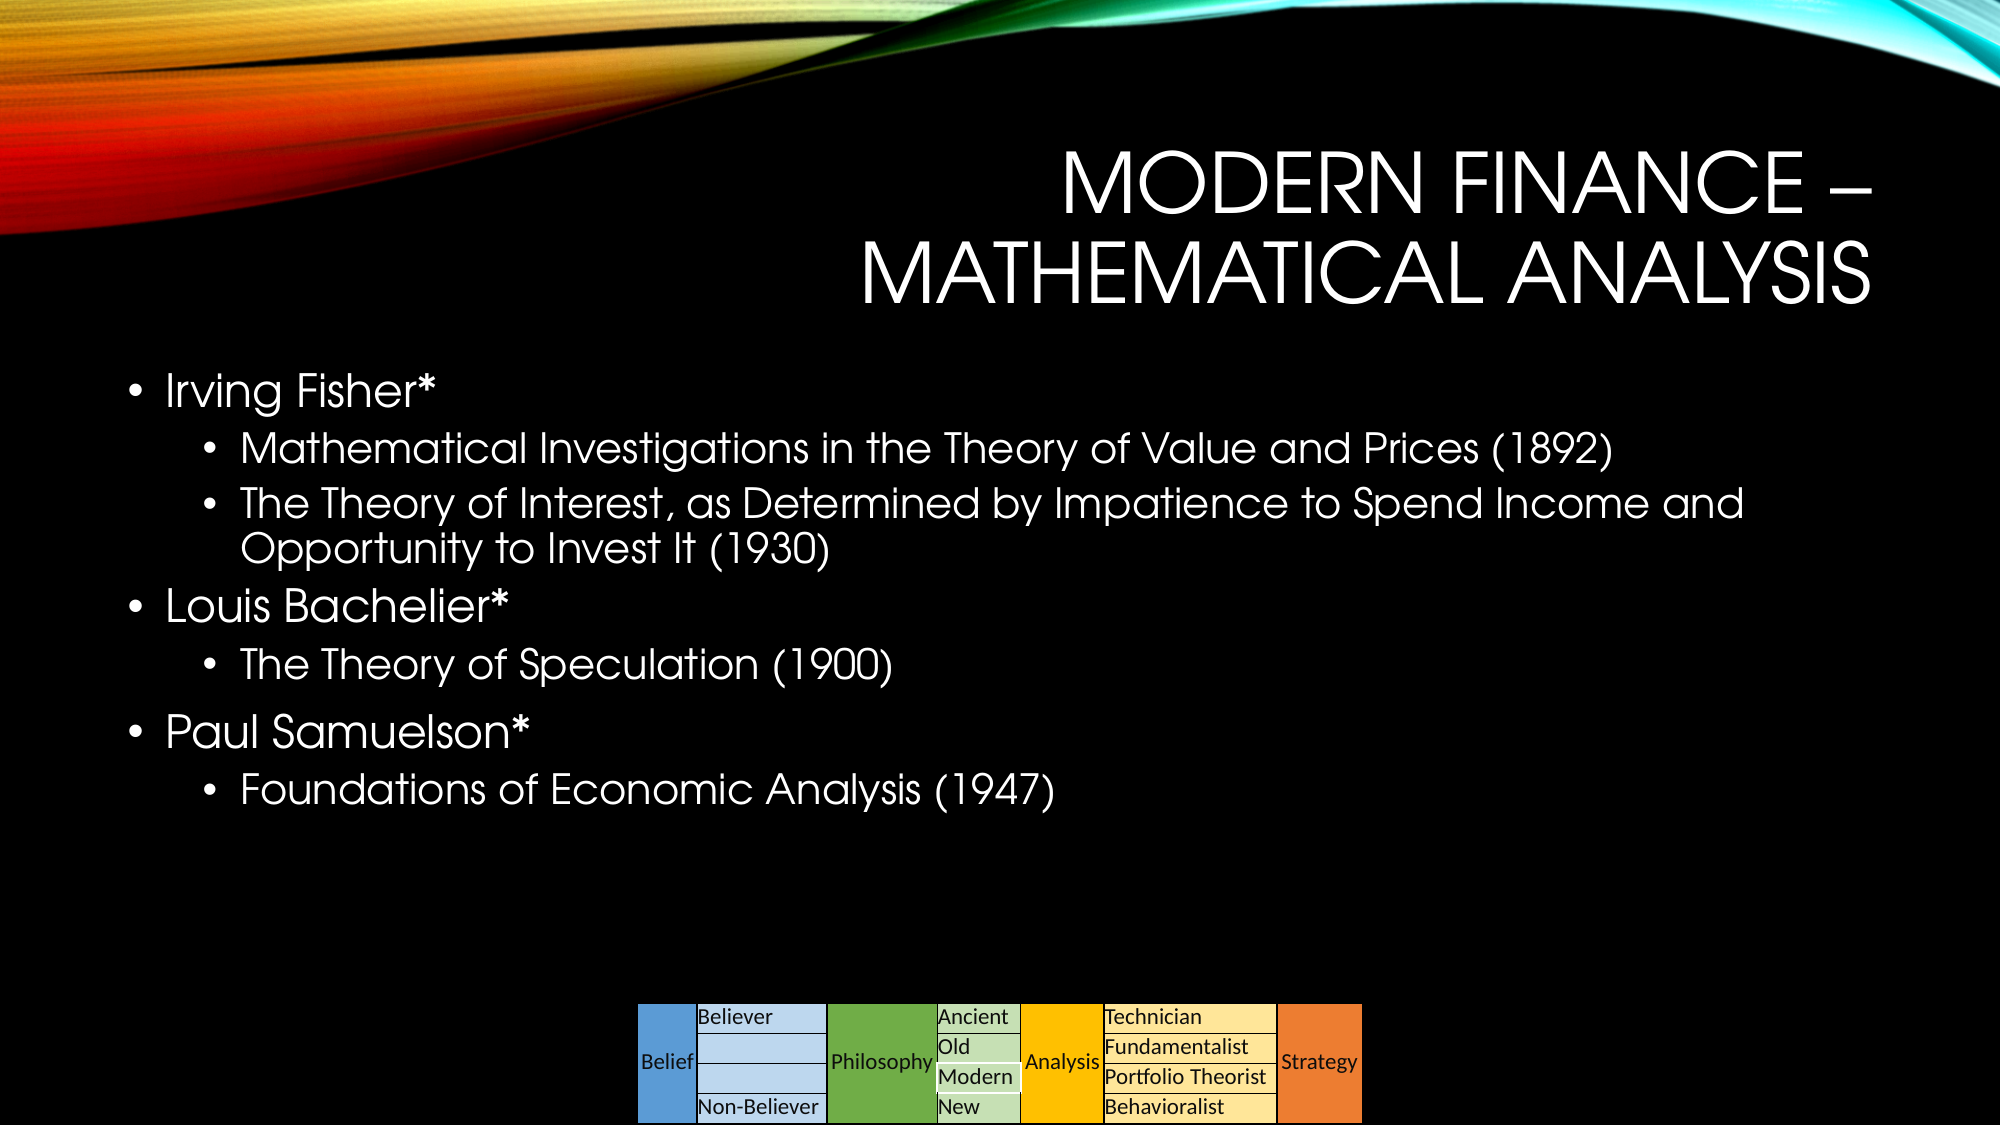

# MODERN FINANCE – MATHEMATICAL ANALYSIS
Irving Fisher*
Mathematical Investigations in the Theory of Value and Prices (1892)
The Theory of Interest, as Determined by Impatience to Spend Income and Opportunity to Invest It (1930)
Louis Bachelier*
The Theory of Speculation (1900)
Paul Samuelson*
Foundations of Economic Analysis (1947)

| Belief | Believer | Philosophy | Ancient | Analysis | Technician | Strategy |
| --- | --- | --- | --- | --- | --- | --- |
|  |  |  | Old |  | Fundamentalist |  |
|  |  |  | Modern |  | Portfolio Theorist |  |
|  | Non-Believer |  | New |  | Behavioralist |  |